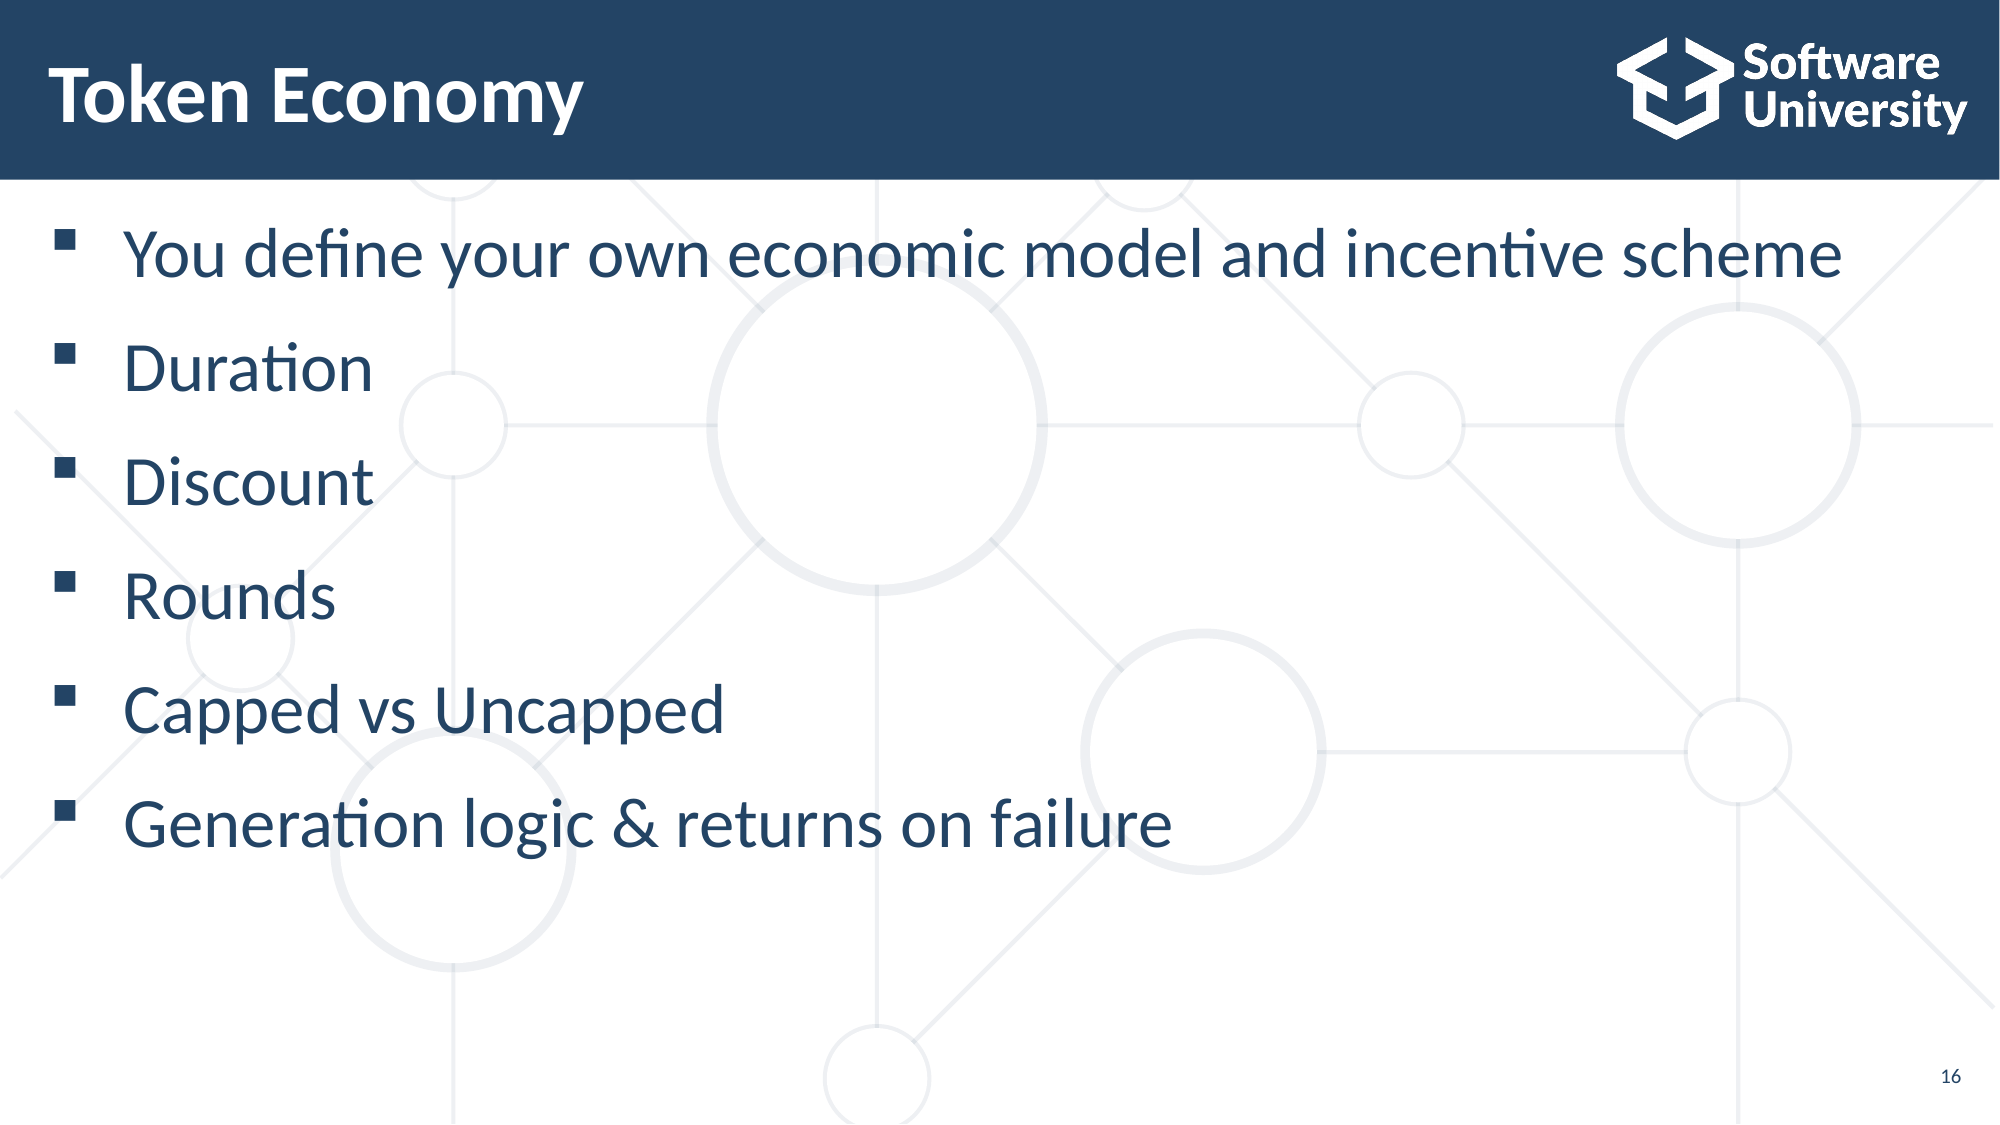

# Token Economy
You define your own economic model and incentive scheme
Duration
Discount
Rounds
Capped vs Uncapped
Generation logic & returns on failure
16